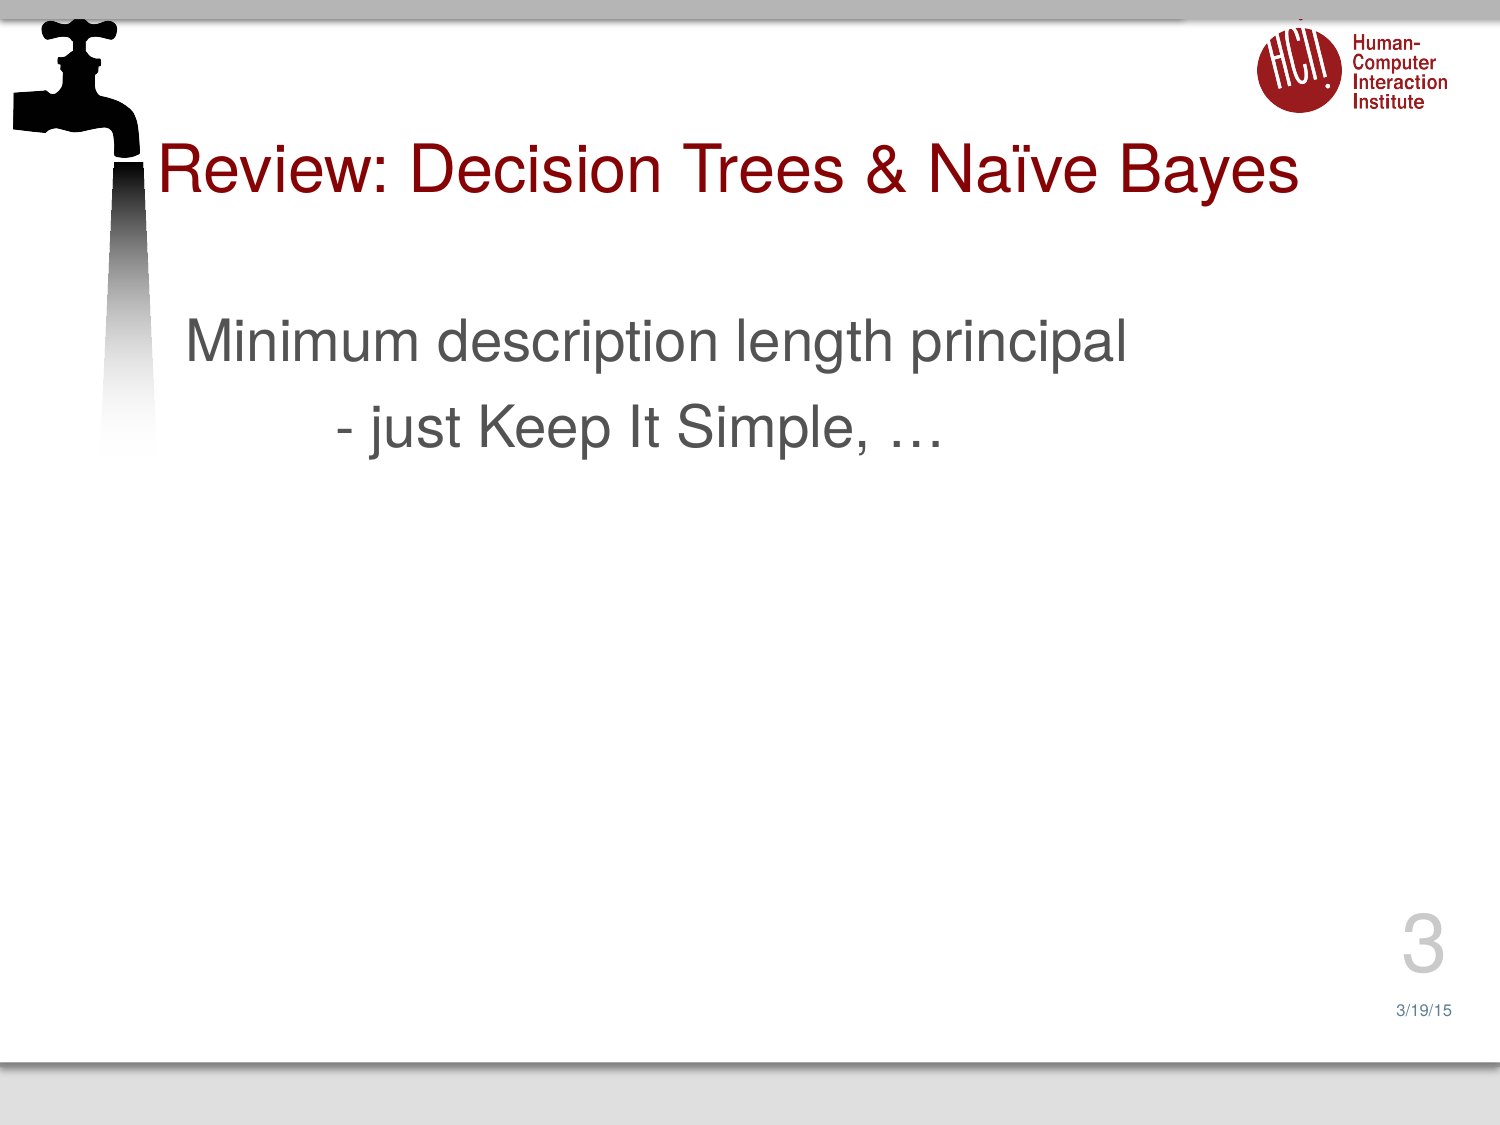

# Review: Decision Trees & Naïve Bayes
Minimum description length principal
	- just Keep It Simple, …

3
3/19/15